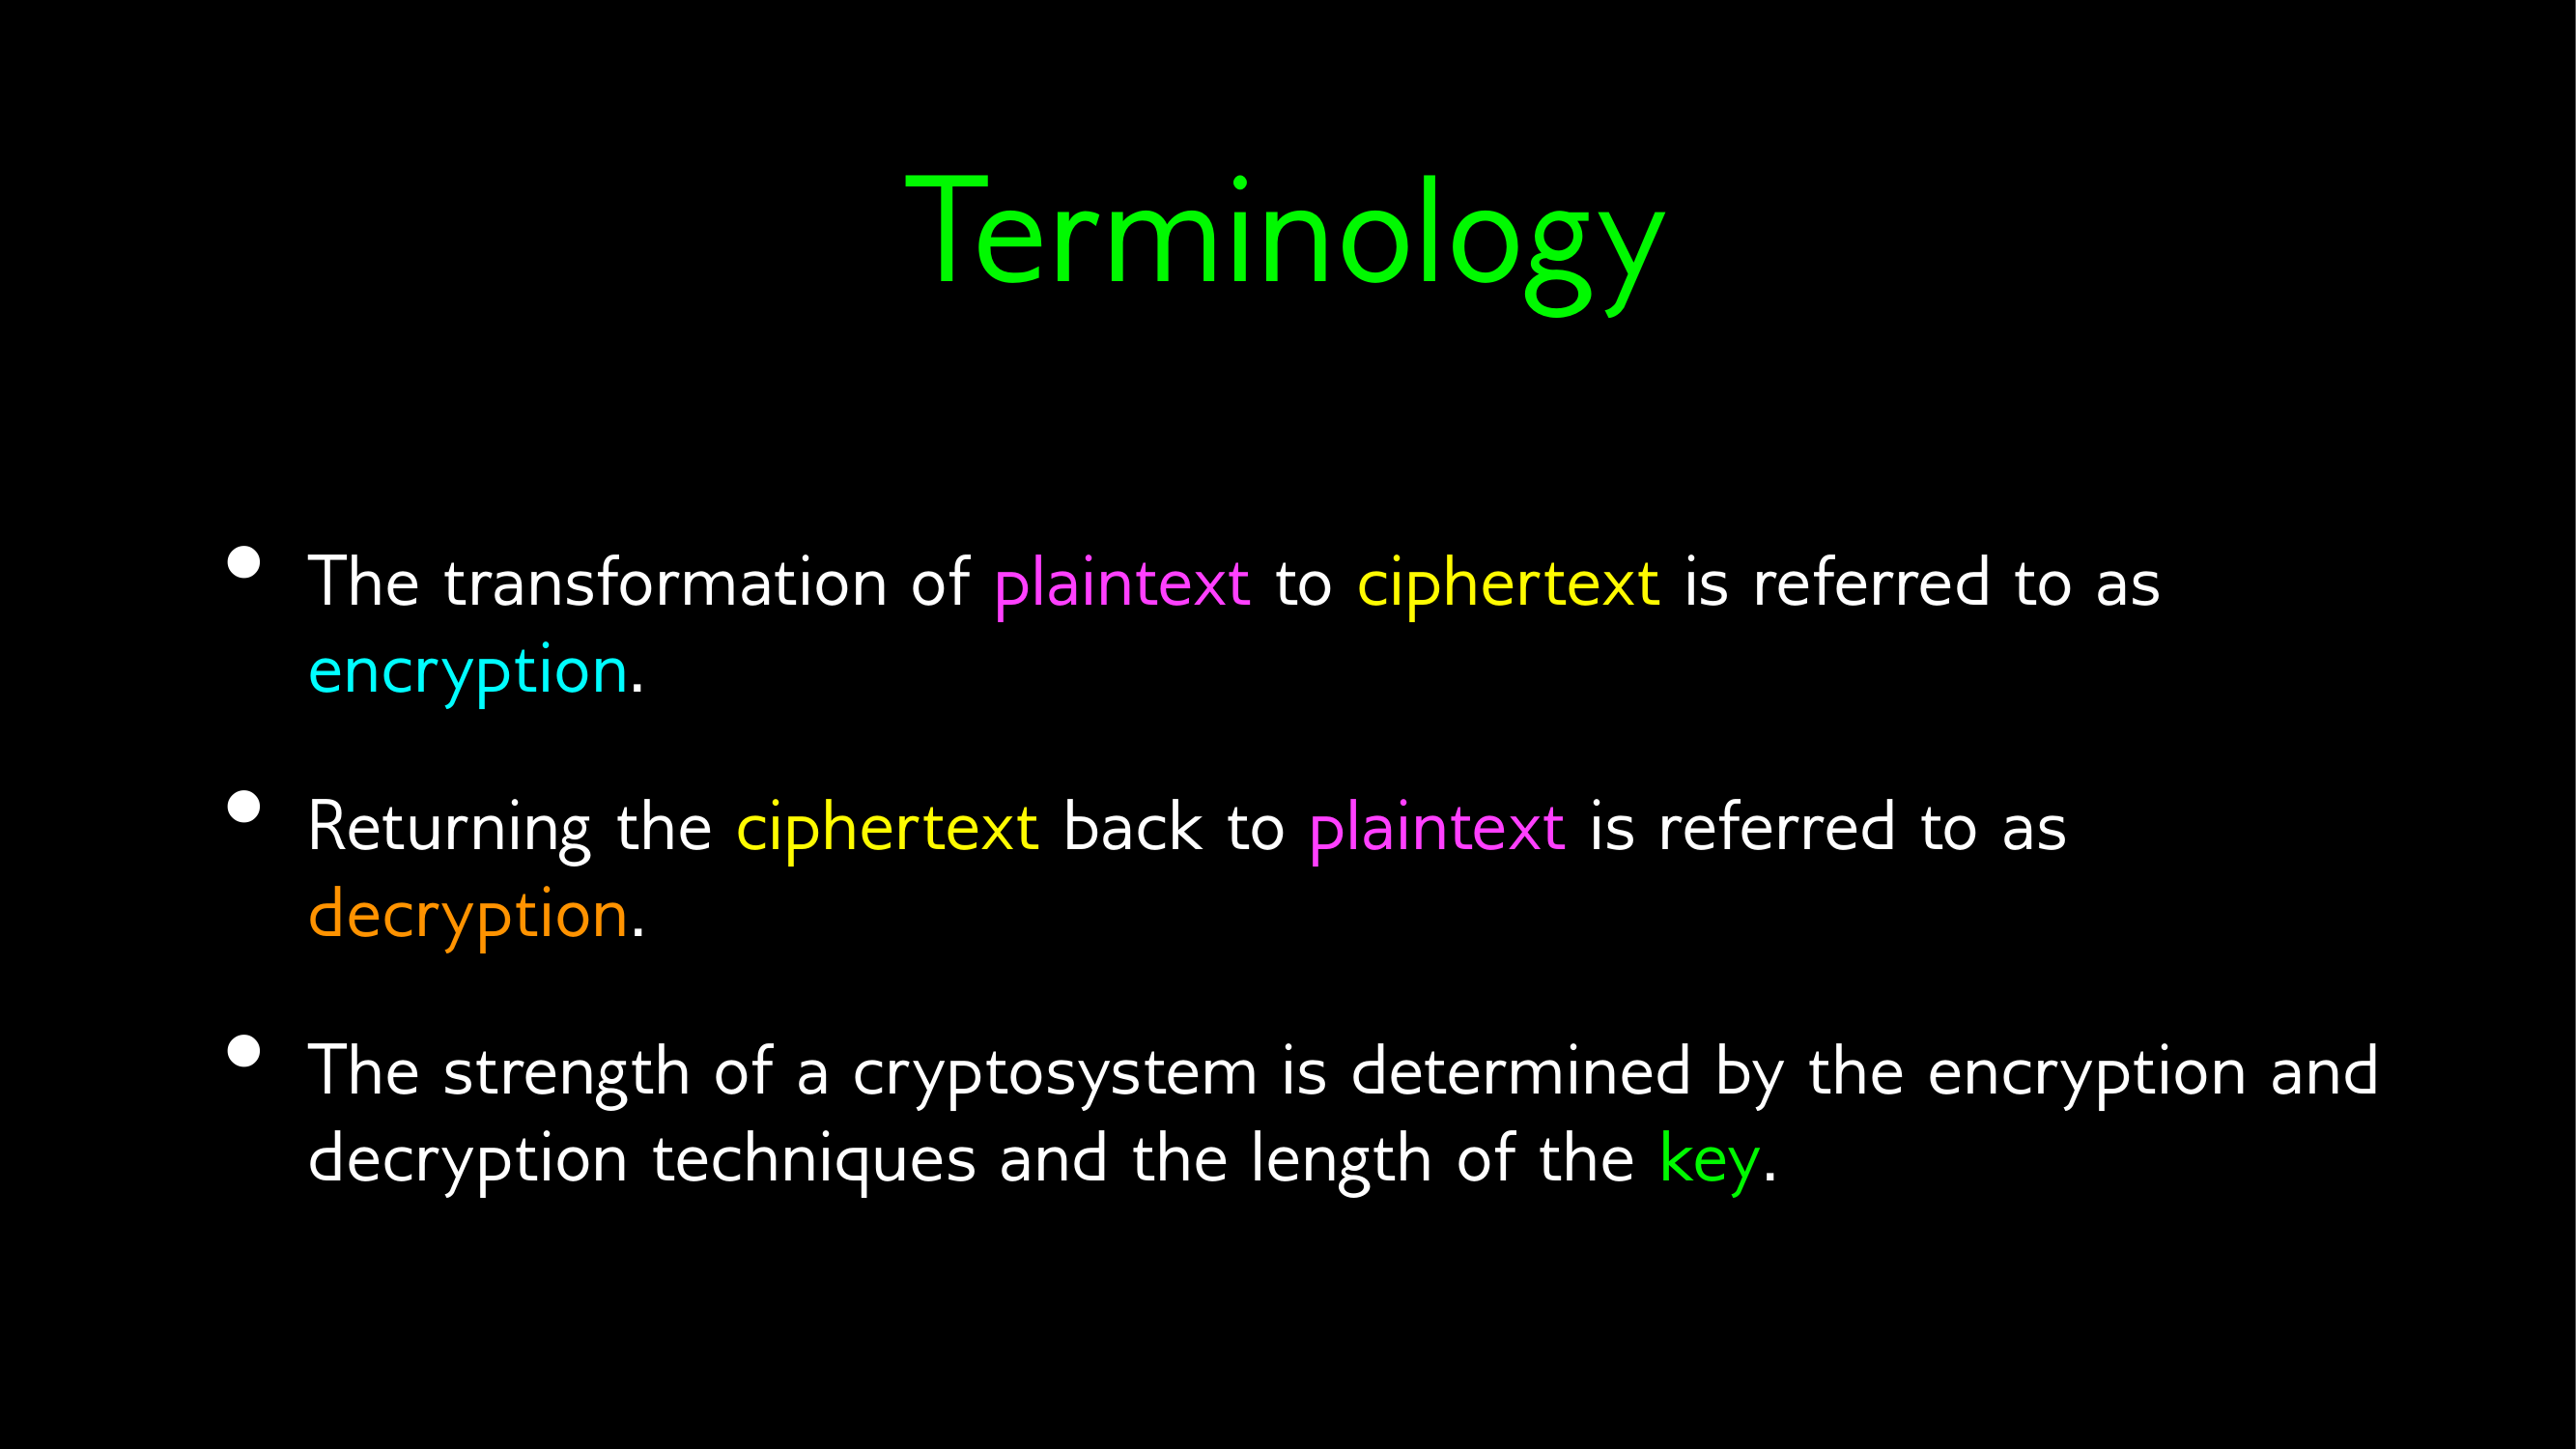

# Terminology
The transformation of plaintext to ciphertext is referred to as encryption.
Returning the ciphertext back to plaintext is referred to as decryption.
The strength of a cryptosystem is determined by the encryption and decryption techniques and the length of the key.